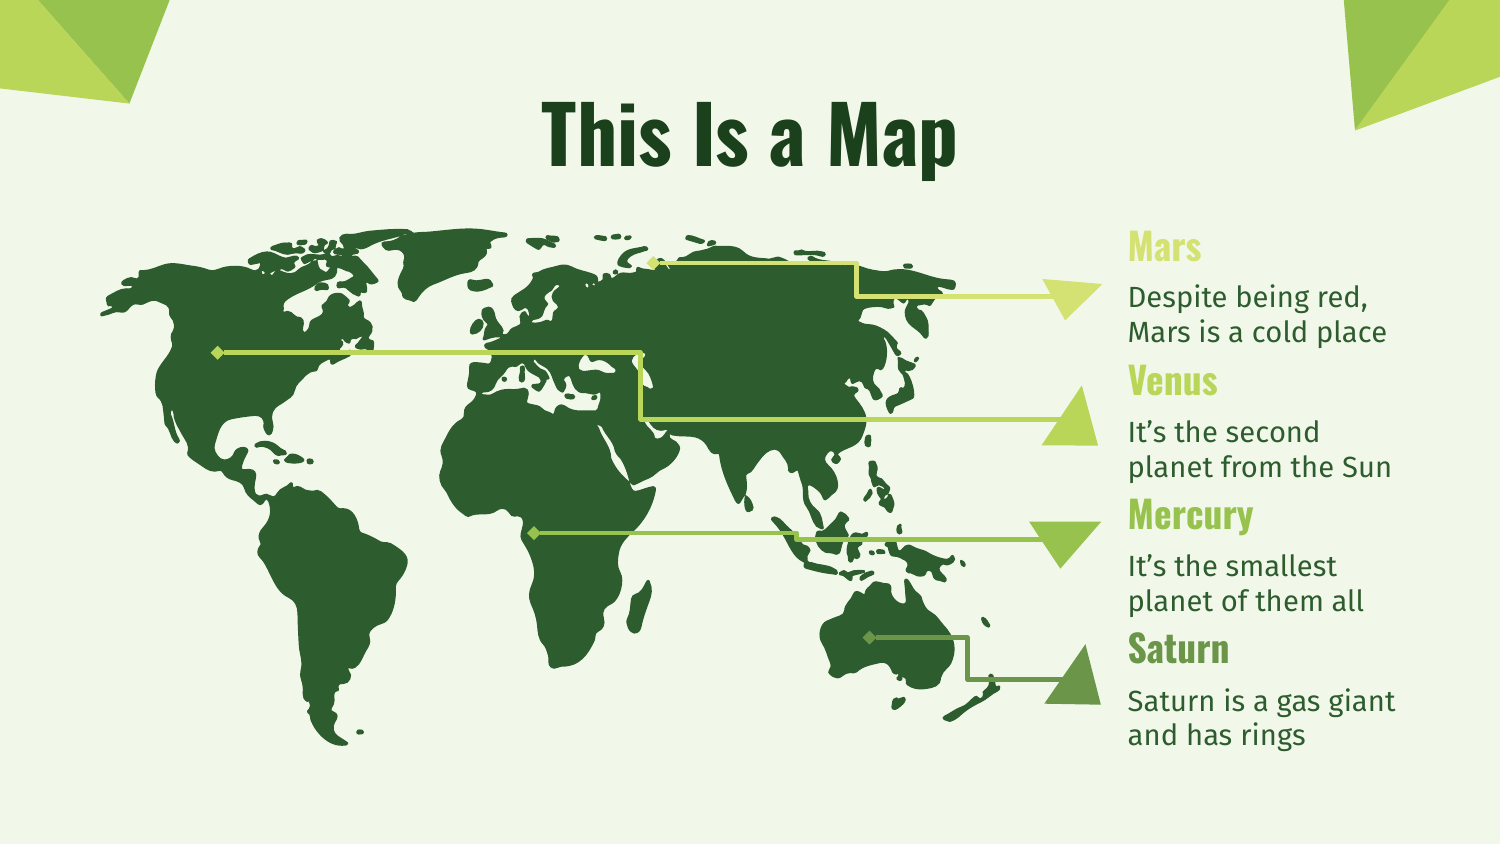

# This Is a Map
Mars

Despite being red, Mars is a cold place
Venus

It’s the second planet from the Sun
Mercury

It’s the smallest planet of them all
Saturn

Saturn is a gas giant and has rings